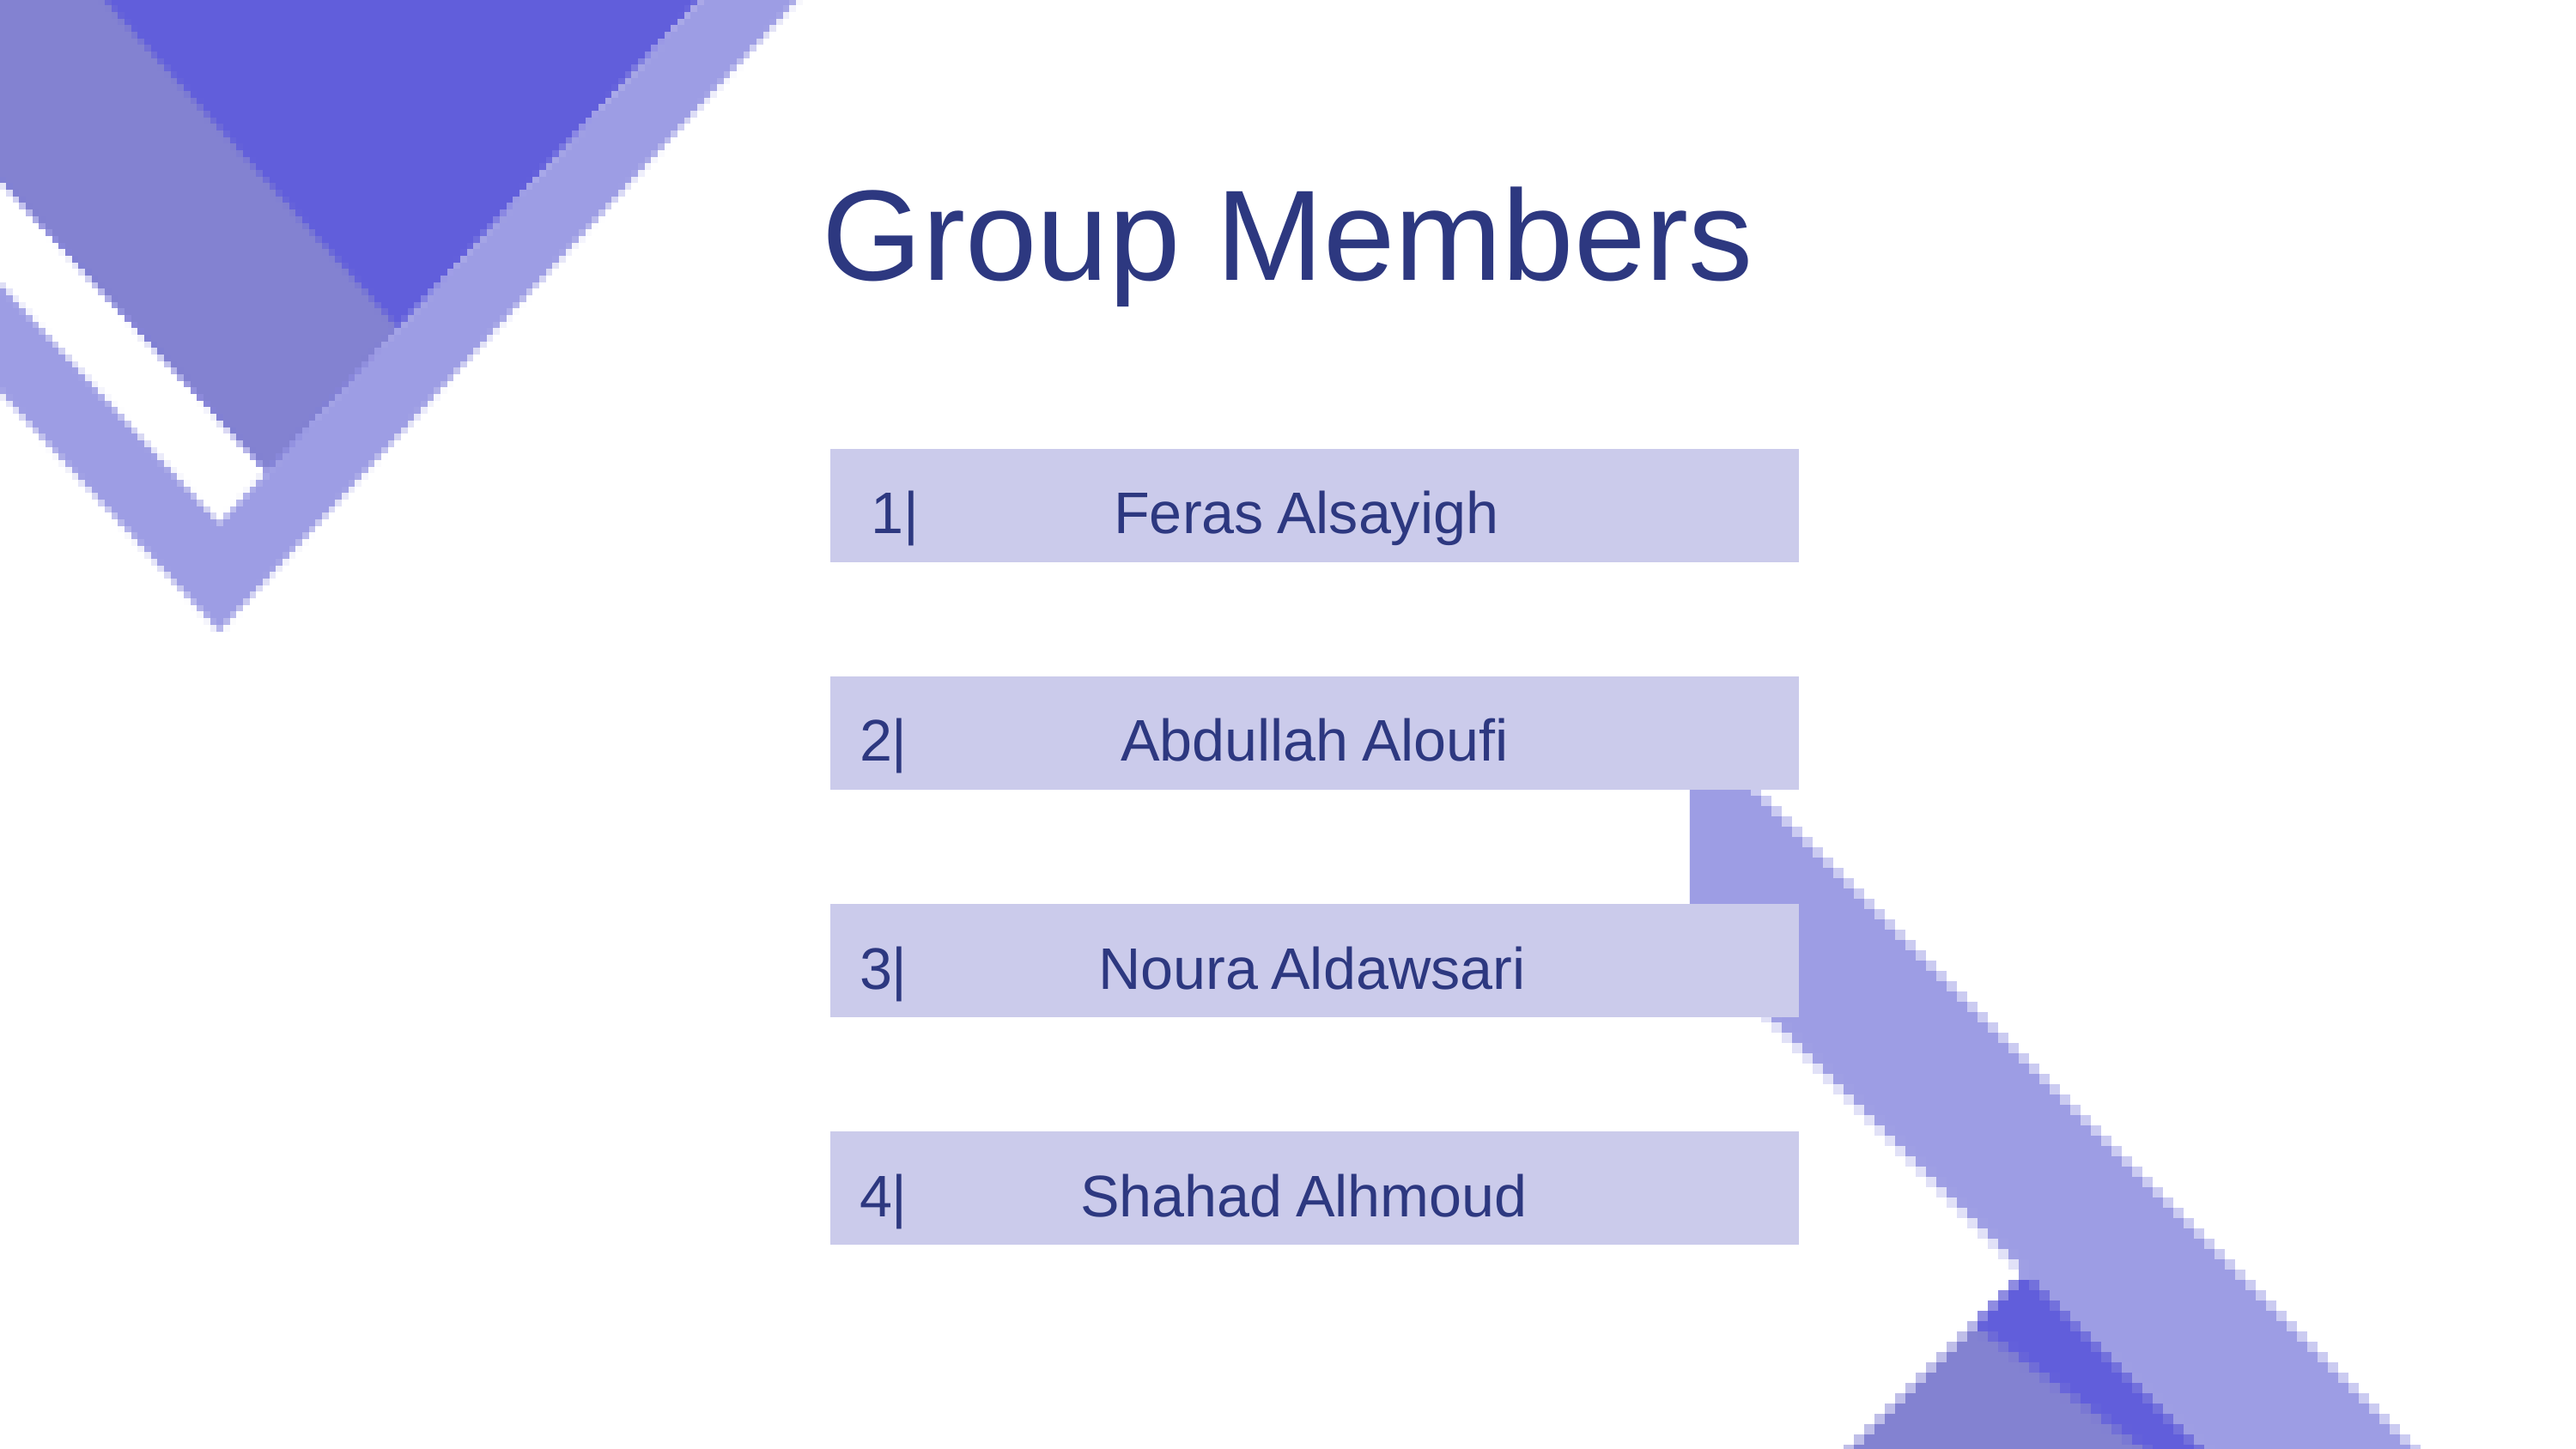

Group Members

1|
Feras Alsayigh

2|
Abdullah Aloufi

3|
Noura Aldawsari

4|
Shahad Alhmoud